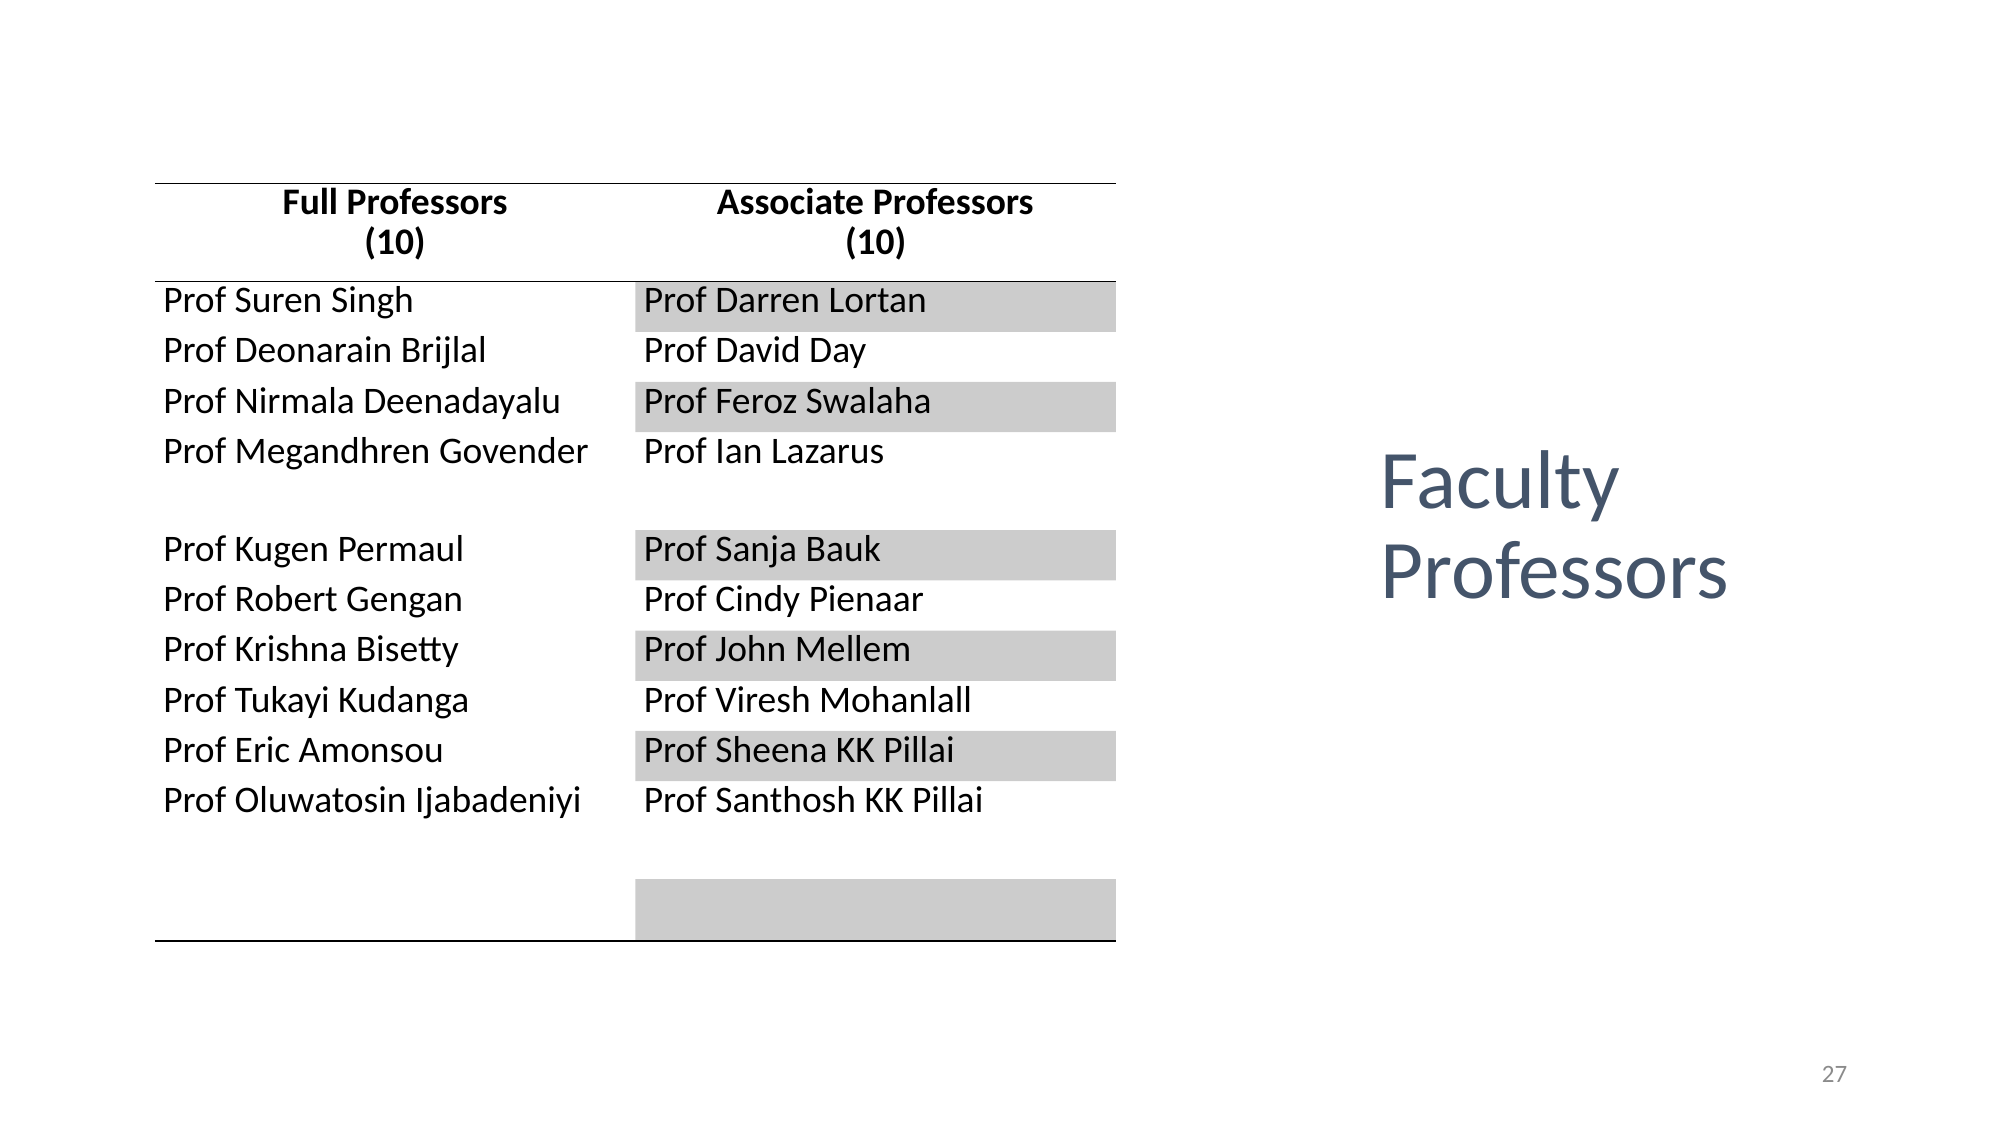

| Full Professors (10) | Associate Professors (10) |
| --- | --- |
| Prof Suren Singh | Prof Darren Lortan |
| Prof Deonarain Brijlal | Prof David Day |
| Prof Nirmala Deenadayalu | Prof Feroz Swalaha |
| Prof Megandhren Govender | Prof Ian Lazarus |
| Prof Kugen Permaul | Prof Sanja Bauk |
| Prof Robert Gengan | Prof Cindy Pienaar |
| Prof Krishna Bisetty | Prof John Mellem |
| Prof Tukayi Kudanga | Prof Viresh Mohanlall |
| Prof Eric Amonsou | Prof Sheena KK Pillai |
| Prof Oluwatosin Ijabadeniyi | Prof Santhosh KK Pillai |
|  |  |
Faculty Professors
27